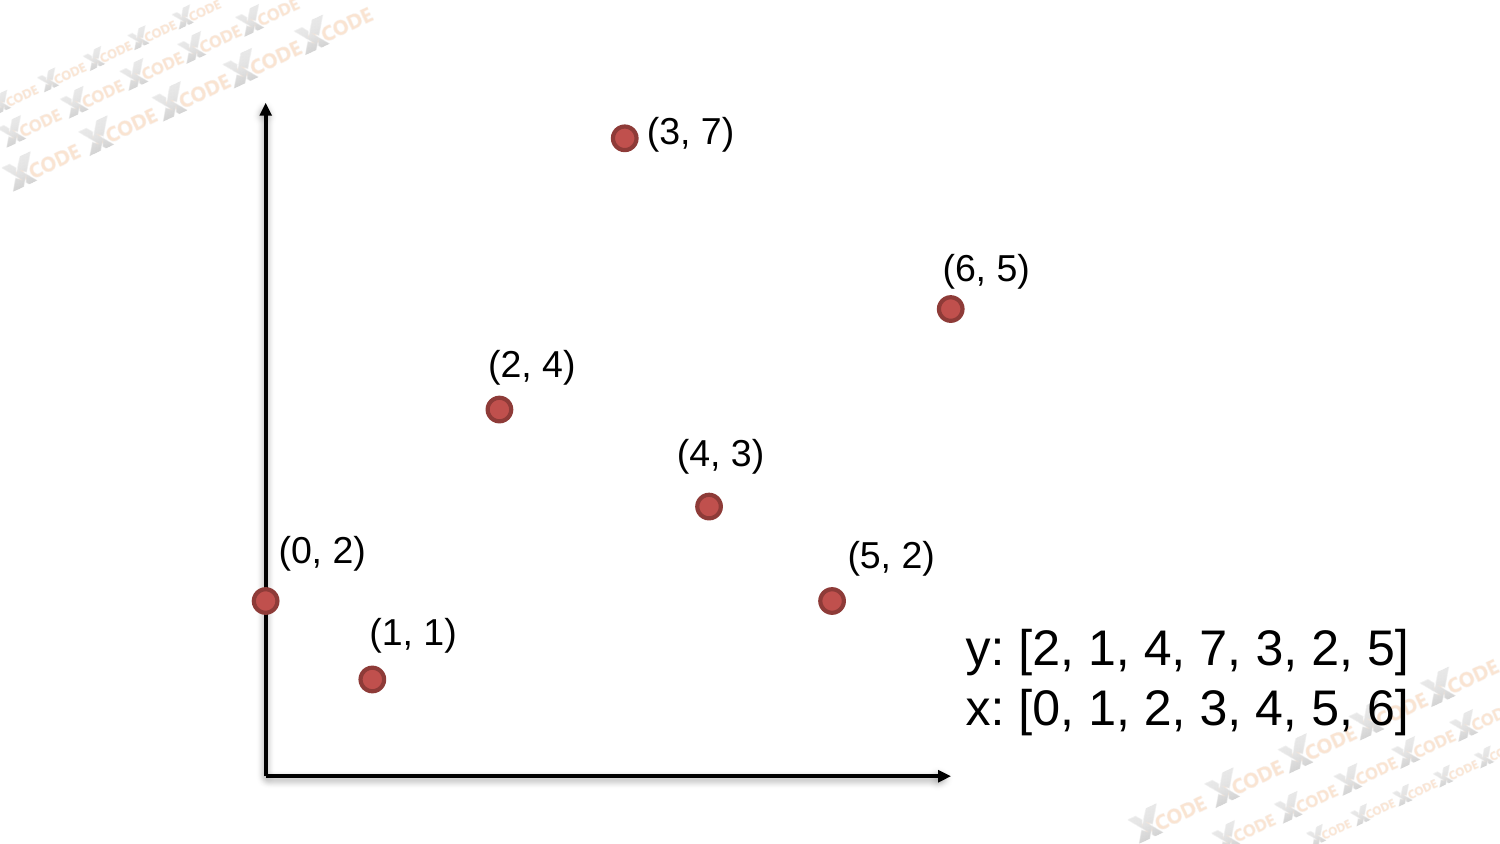

(3, 7)

(6, 5)

(2, 4)

(4, 3)

(0, 2)
(5, 2)

(1, 1)
y: [2, 1, 4, 7, 3, 2, 5]
x: [0, 1, 2, 3, 4, 5, 6]